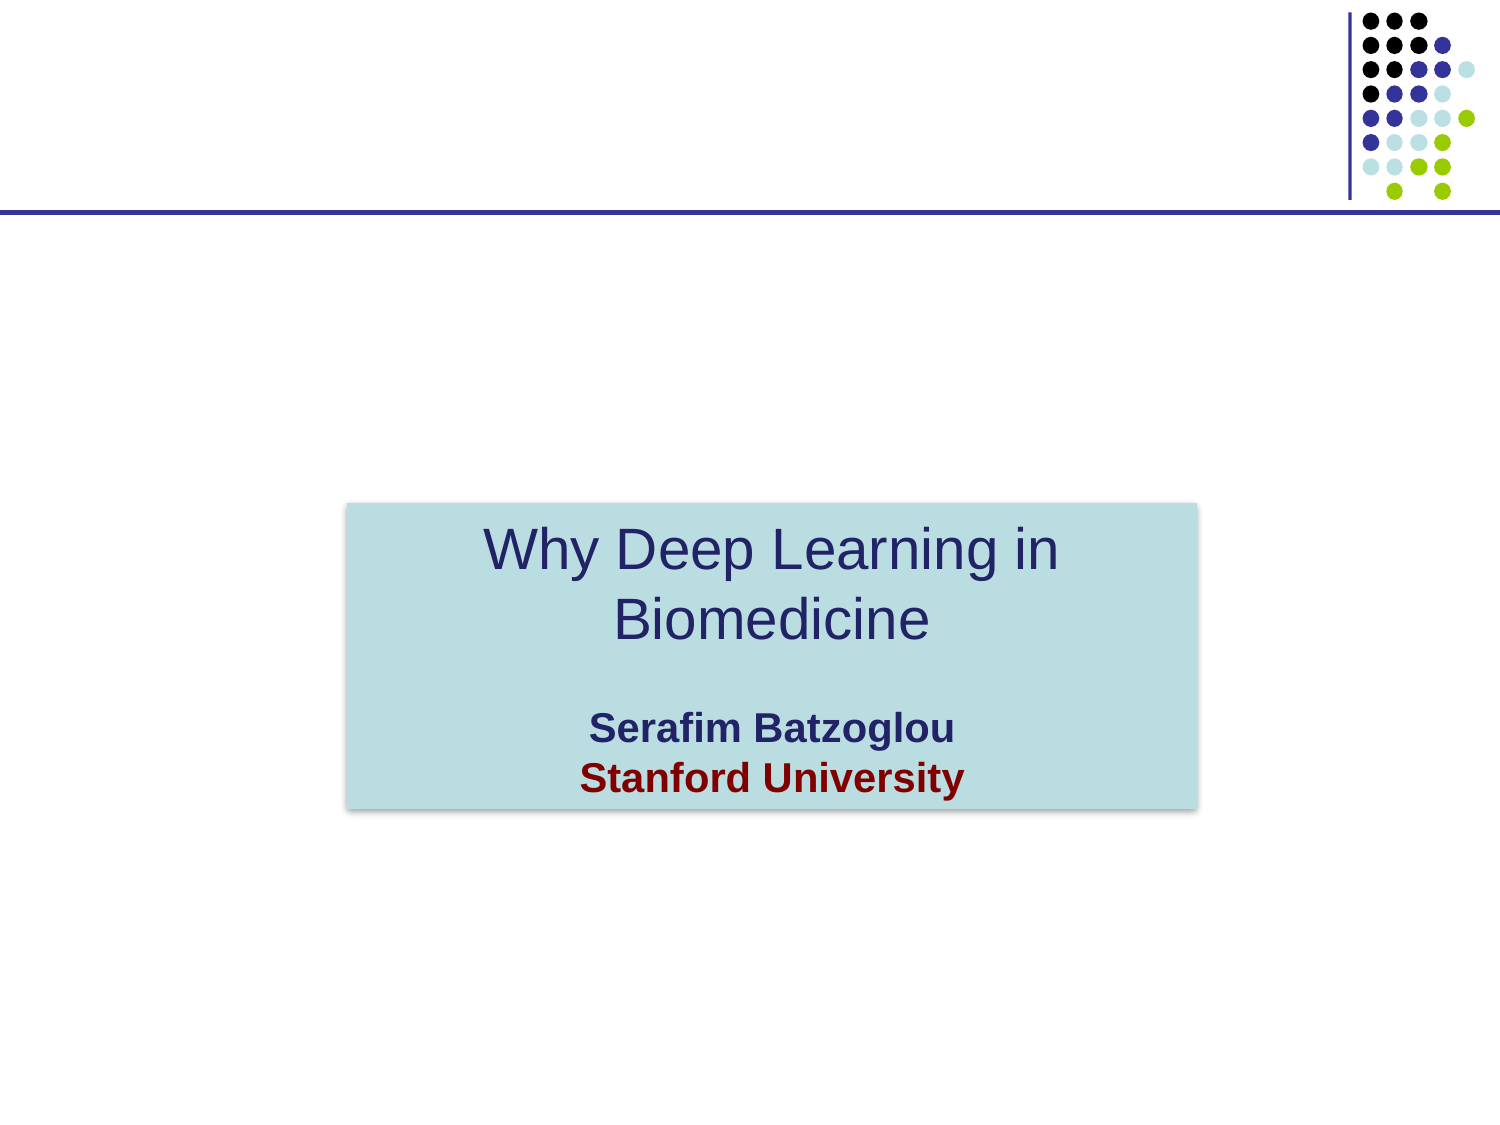

Why Deep Learning in Biomedicine

Serafim Batzoglou
Stanford University